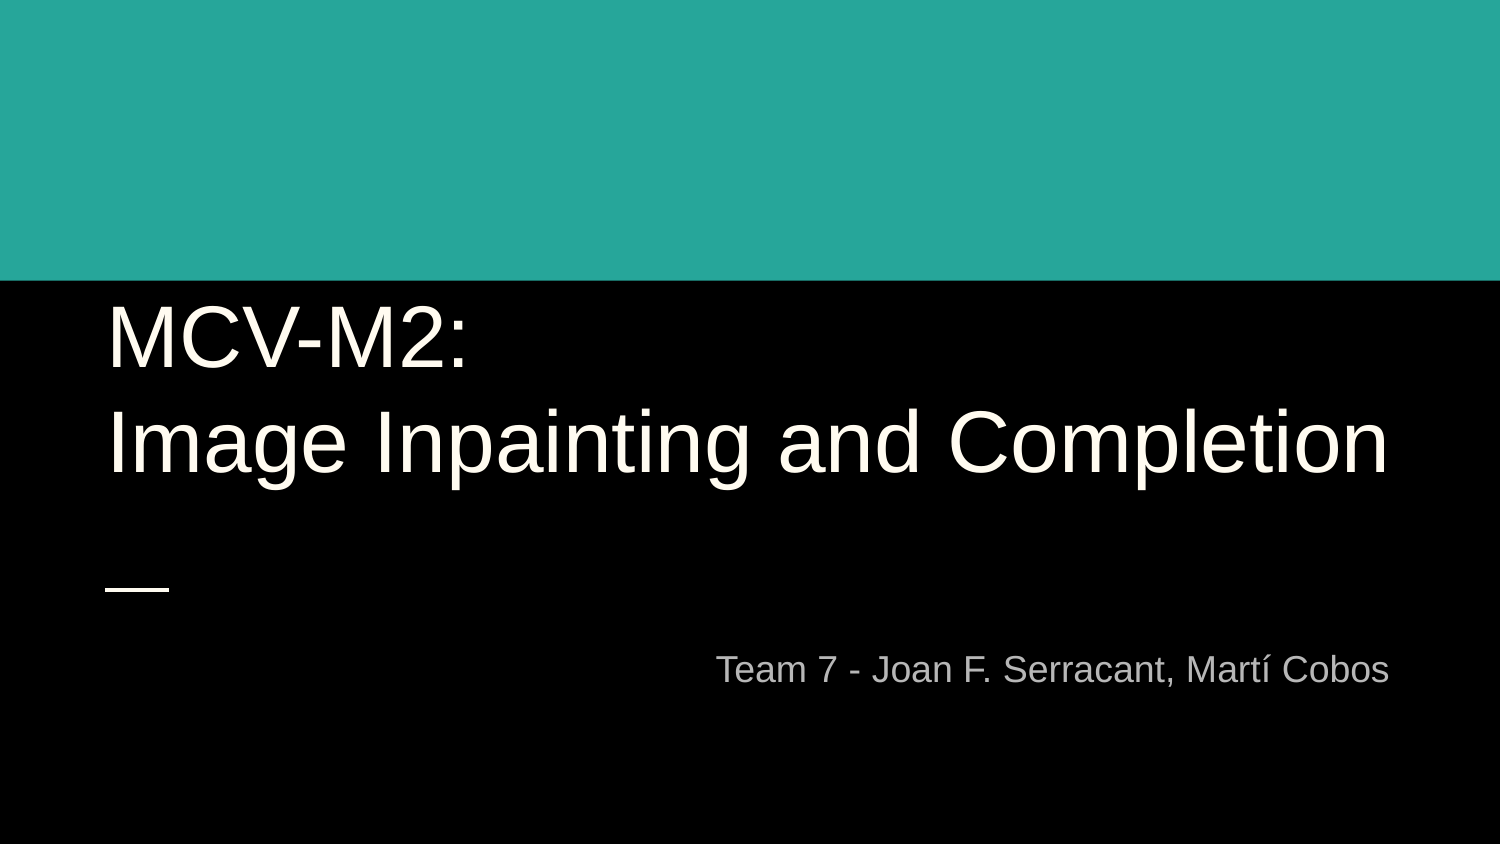

# MCV-M2:
Image Inpainting and Completion
Team 7 - Joan F. Serracant, Martí Cobos.